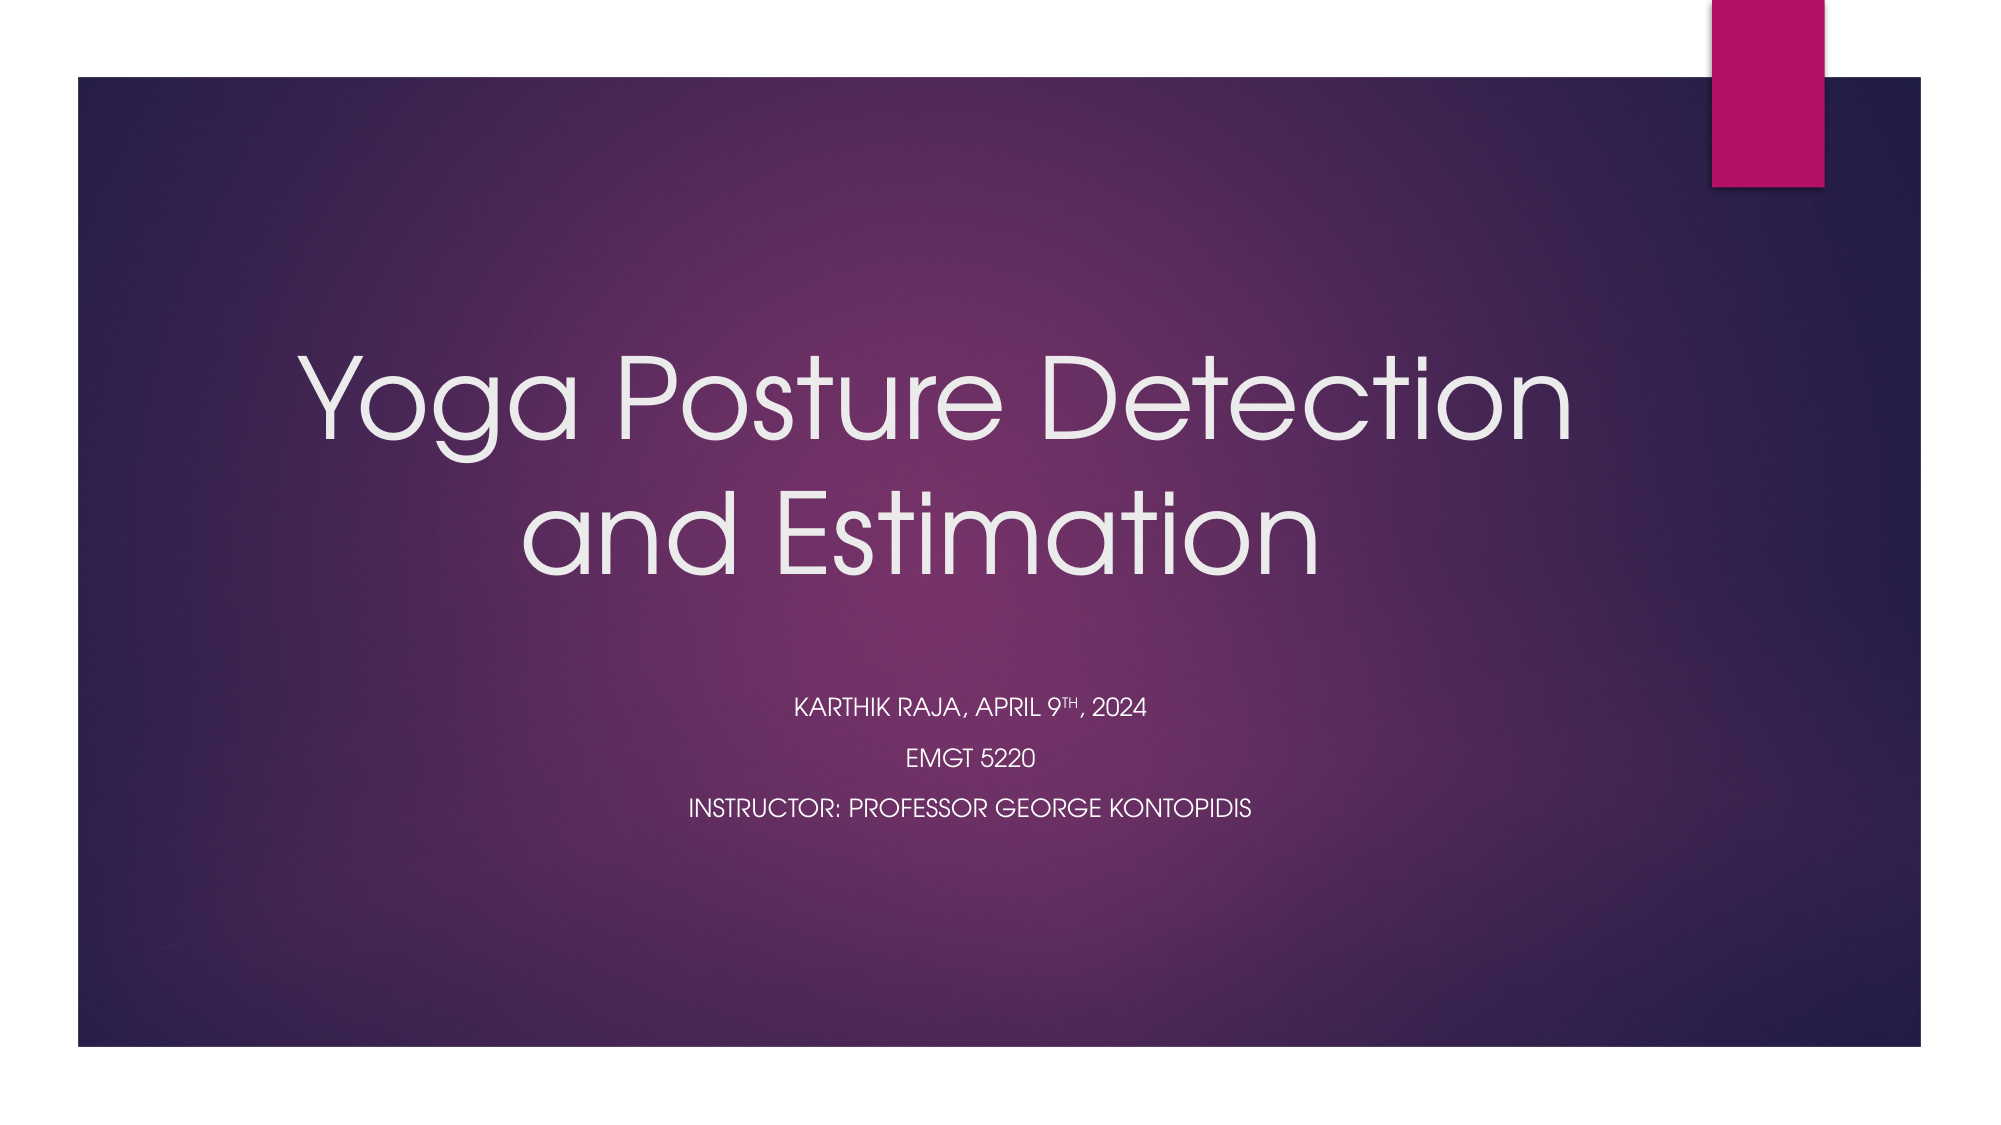

# Yoga Posture Detection and Estimation
Karthik raja, APRIL 9TH, 2024
EMGT 5220
INSTRUCTOR: Professor George kontopidis